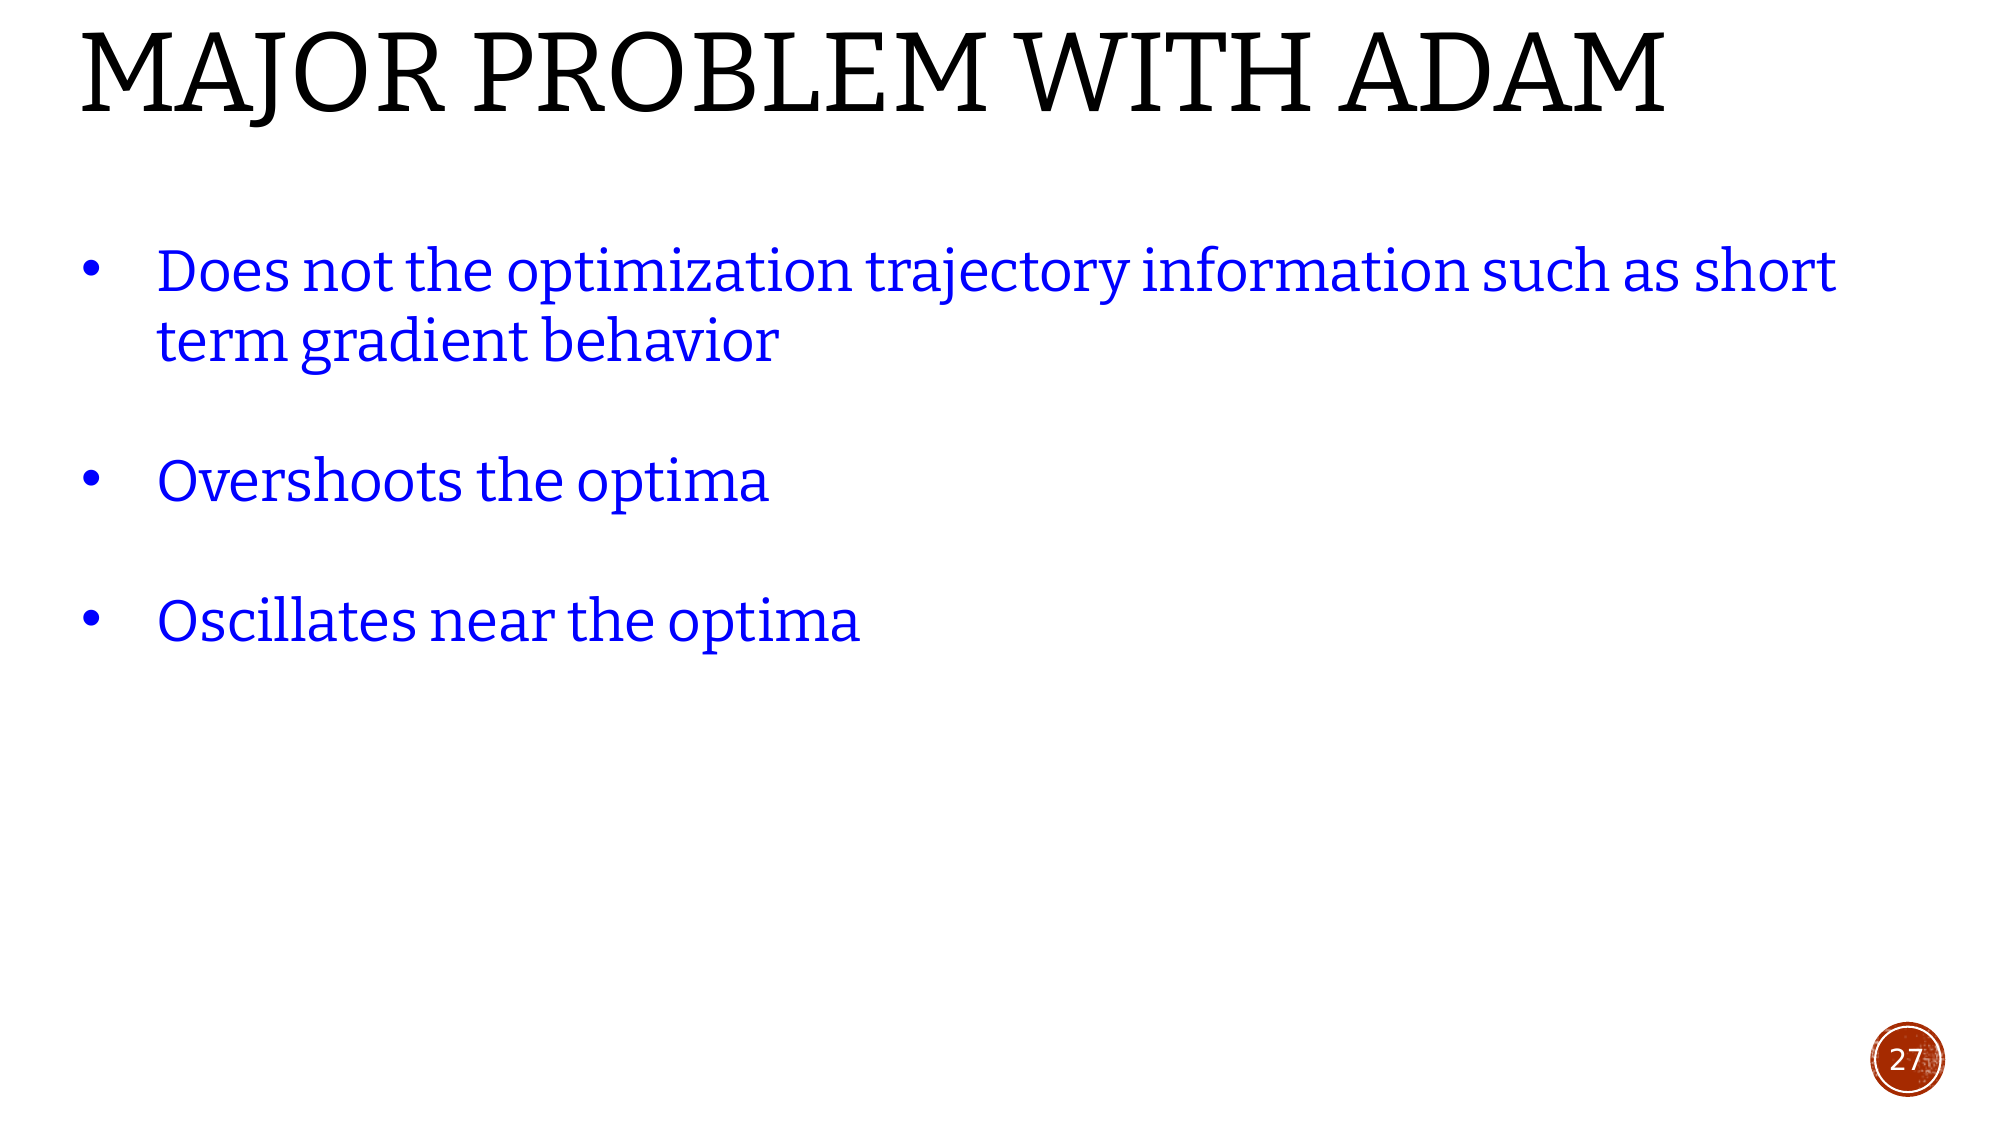

# Major Problem with Adam

Does not the optimization trajectory information such as short term gradient behavior

Overshoots the optima

Oscillates near the optima

27